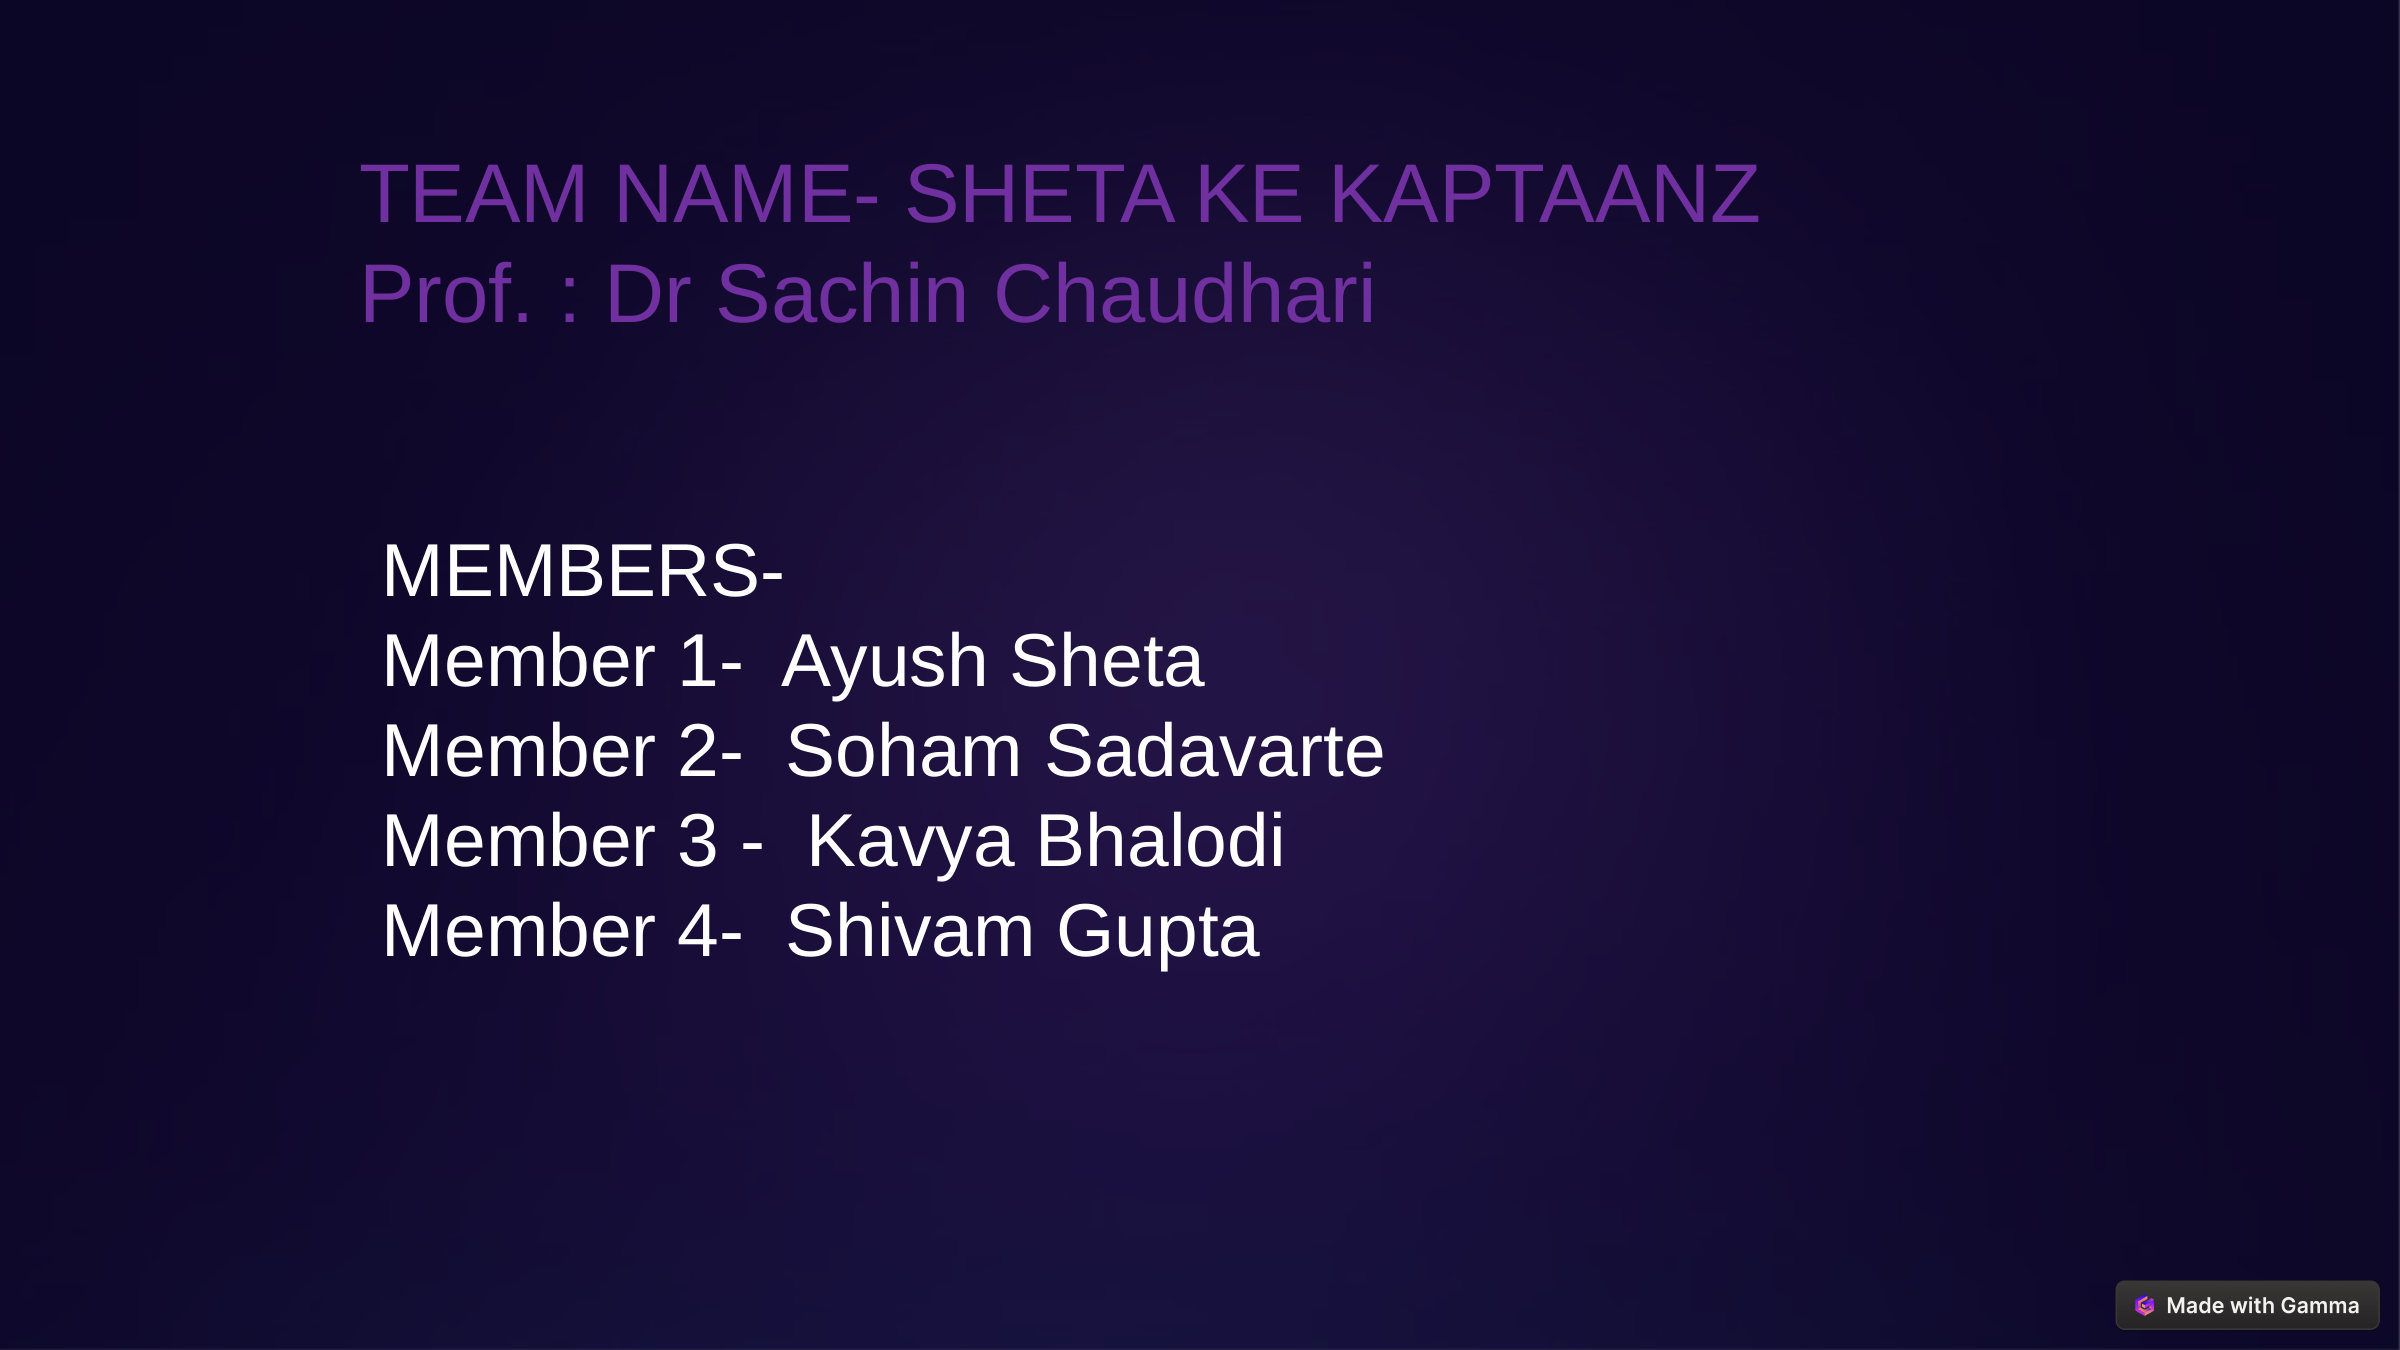

TEAM NAME- SHETA KE KAPTAANZ
Prof. : Dr Sachin Chaudhari

MEMBERS-
Member 1-  Ayush Sheta
Member 2-  Soham Sadavarte
Member 3 -  Kavya Bhalodi
Member 4-  Shivam Gupta